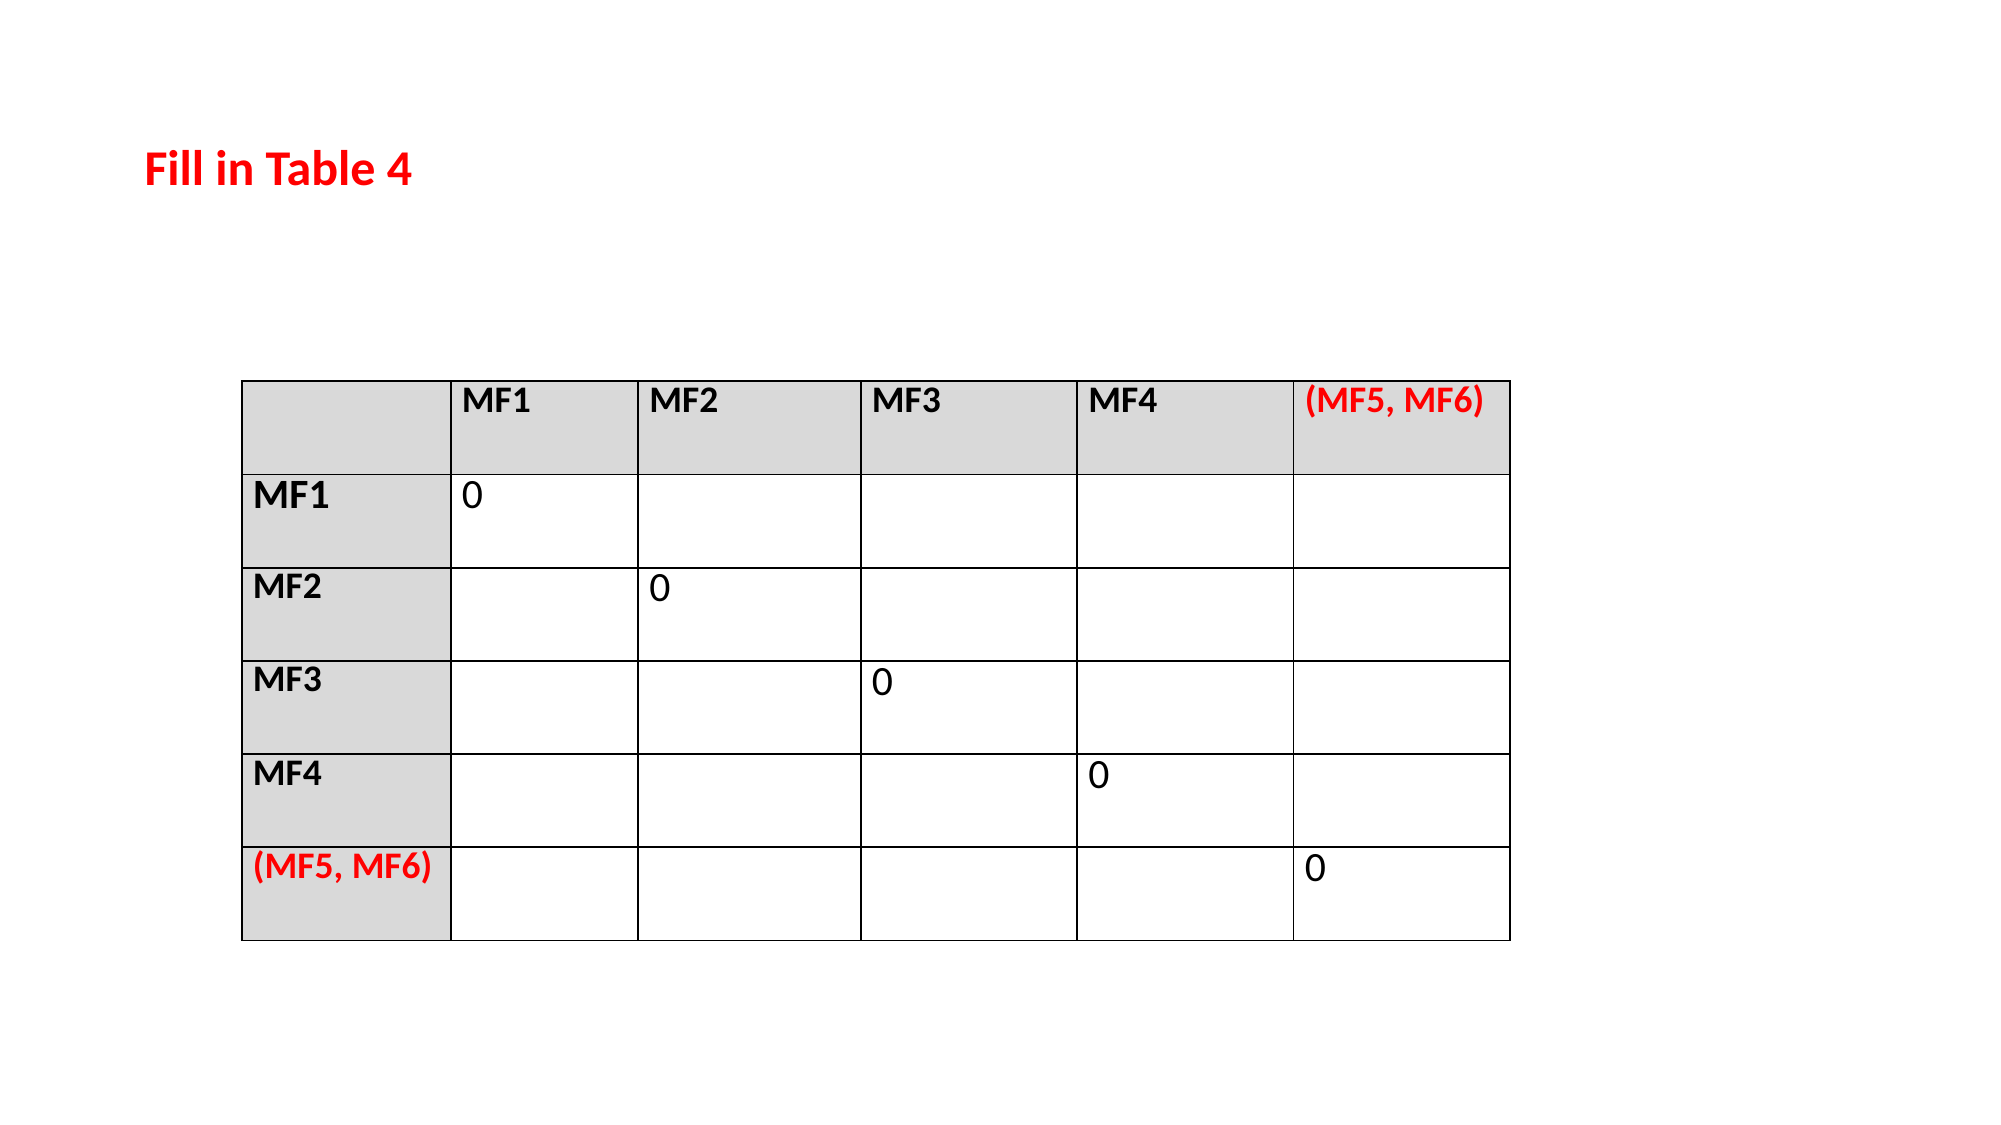

Fill in Table 4
|  | MF1 | MF2 | MF3 | MF4 | (MF5, MF6) |
| --- | --- | --- | --- | --- | --- |
| MF1 | 0 |  |  |  |  |
| MF2 |  | 0 |  |  |  |
| MF3 |  |  | 0 |  |  |
| MF4 |  |  |  | 0 |  |
| (MF5, MF6) |  |  |  |  | 0 |